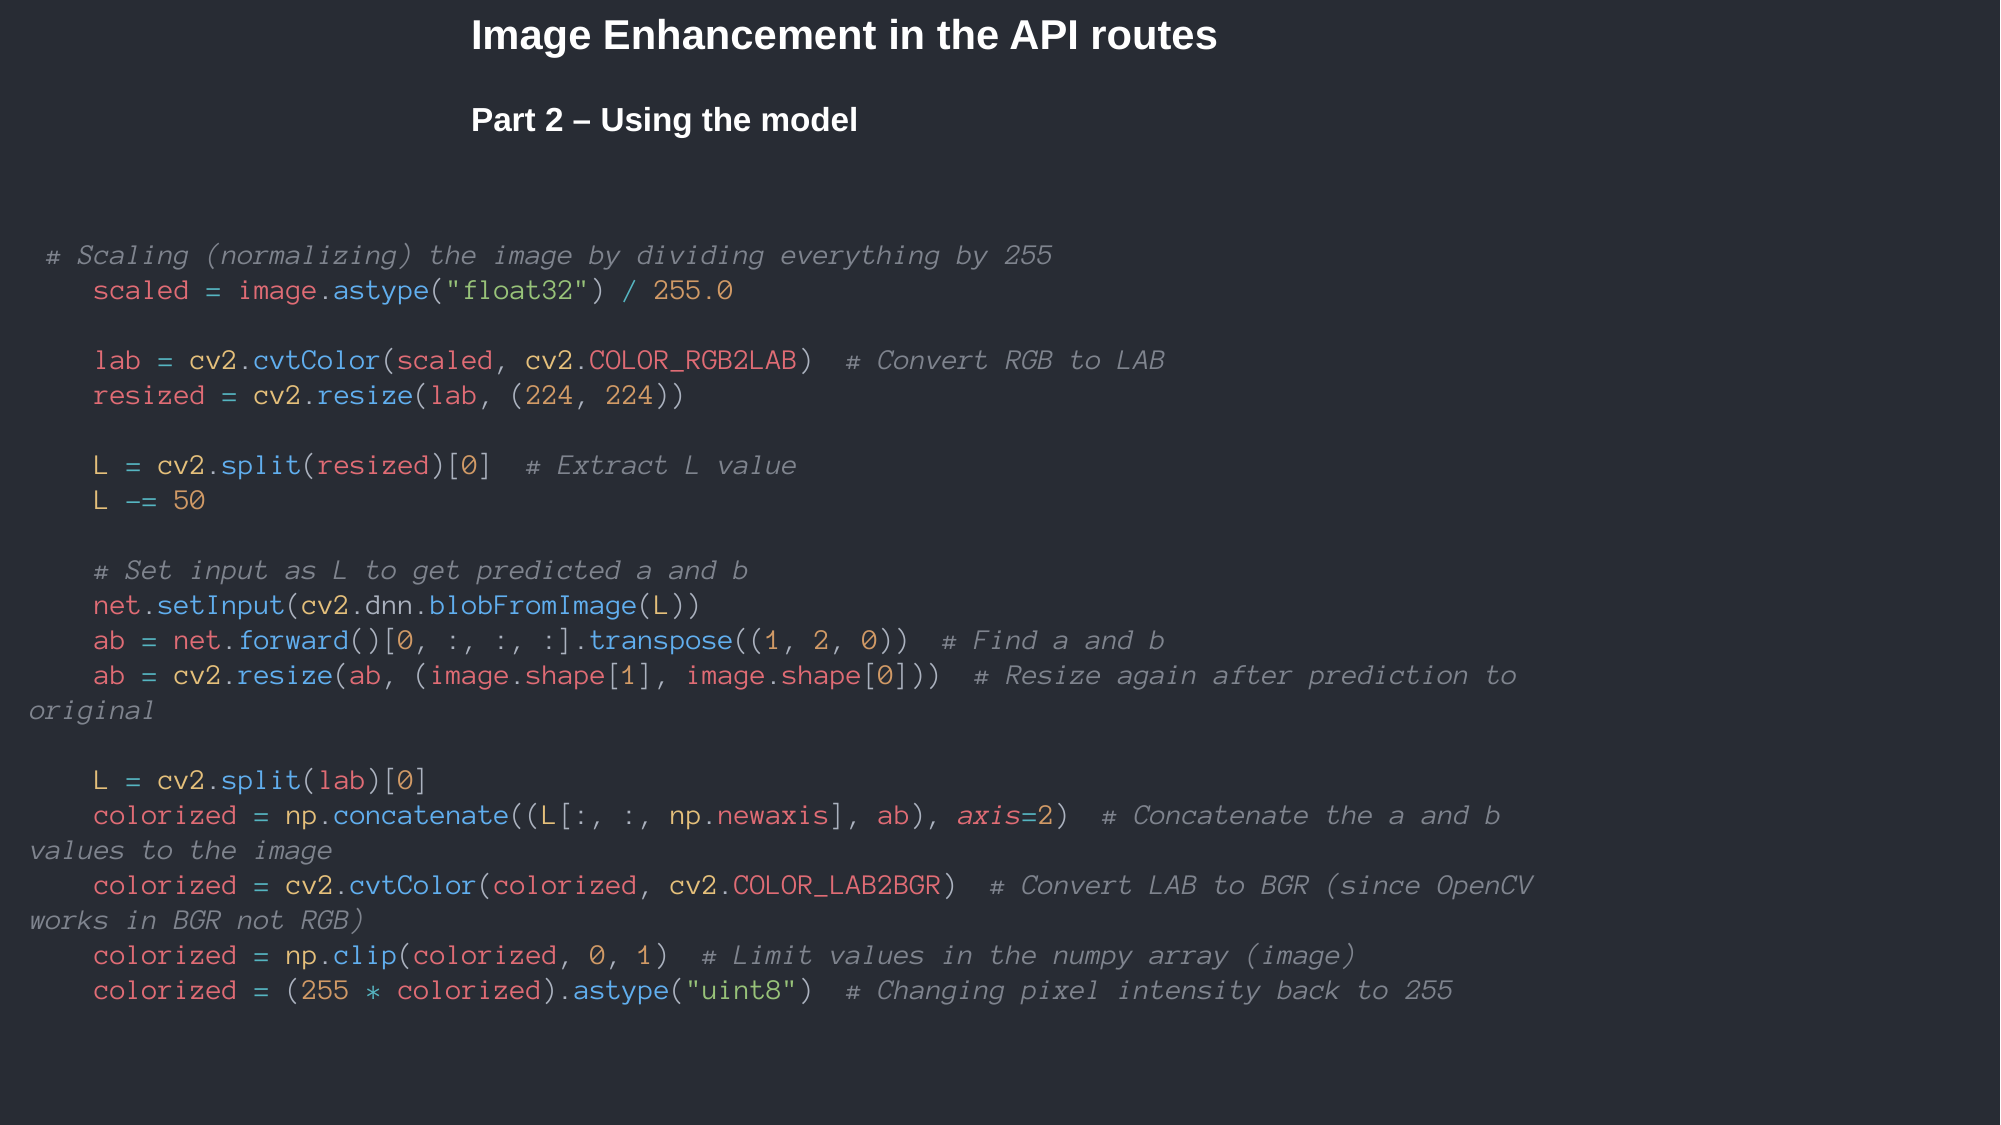

Image Enhancement in the API routes

Part 2 – Using the model
 # Scaling (normalizing) the image by dividing everything by 255
    scaled = image.astype("float32") / 255.0

    lab = cv2.cvtColor(scaled, cv2.COLOR_RGB2LAB)  # Convert RGB to LAB
    resized = cv2.resize(lab, (224, 224))

    L = cv2.split(resized)[0]  # Extract L value
    L -= 50

    # Set input as L to get predicted a and b
    net.setInput(cv2.dnn.blobFromImage(L))
    ab = net.forward()[0, :, :, :].transpose((1, 2, 0))  # Find a and b
    ab = cv2.resize(ab, (image.shape[1], image.shape[0]))  # Resize again after prediction to original

    L = cv2.split(lab)[0]
    colorized = np.concatenate((L[:, :, np.newaxis], ab), axis=2)  # Concatenate the a and b values to the image
    colorized = cv2.cvtColor(colorized, cv2.COLOR_LAB2BGR)  # Convert LAB to BGR (since OpenCV works in BGR not RGB)
    colorized = np.clip(colorized, 0, 1)  # Limit values in the numpy array (image)
    colorized = (255 * colorized).astype("uint8")  # Changing pixel intensity back to 255